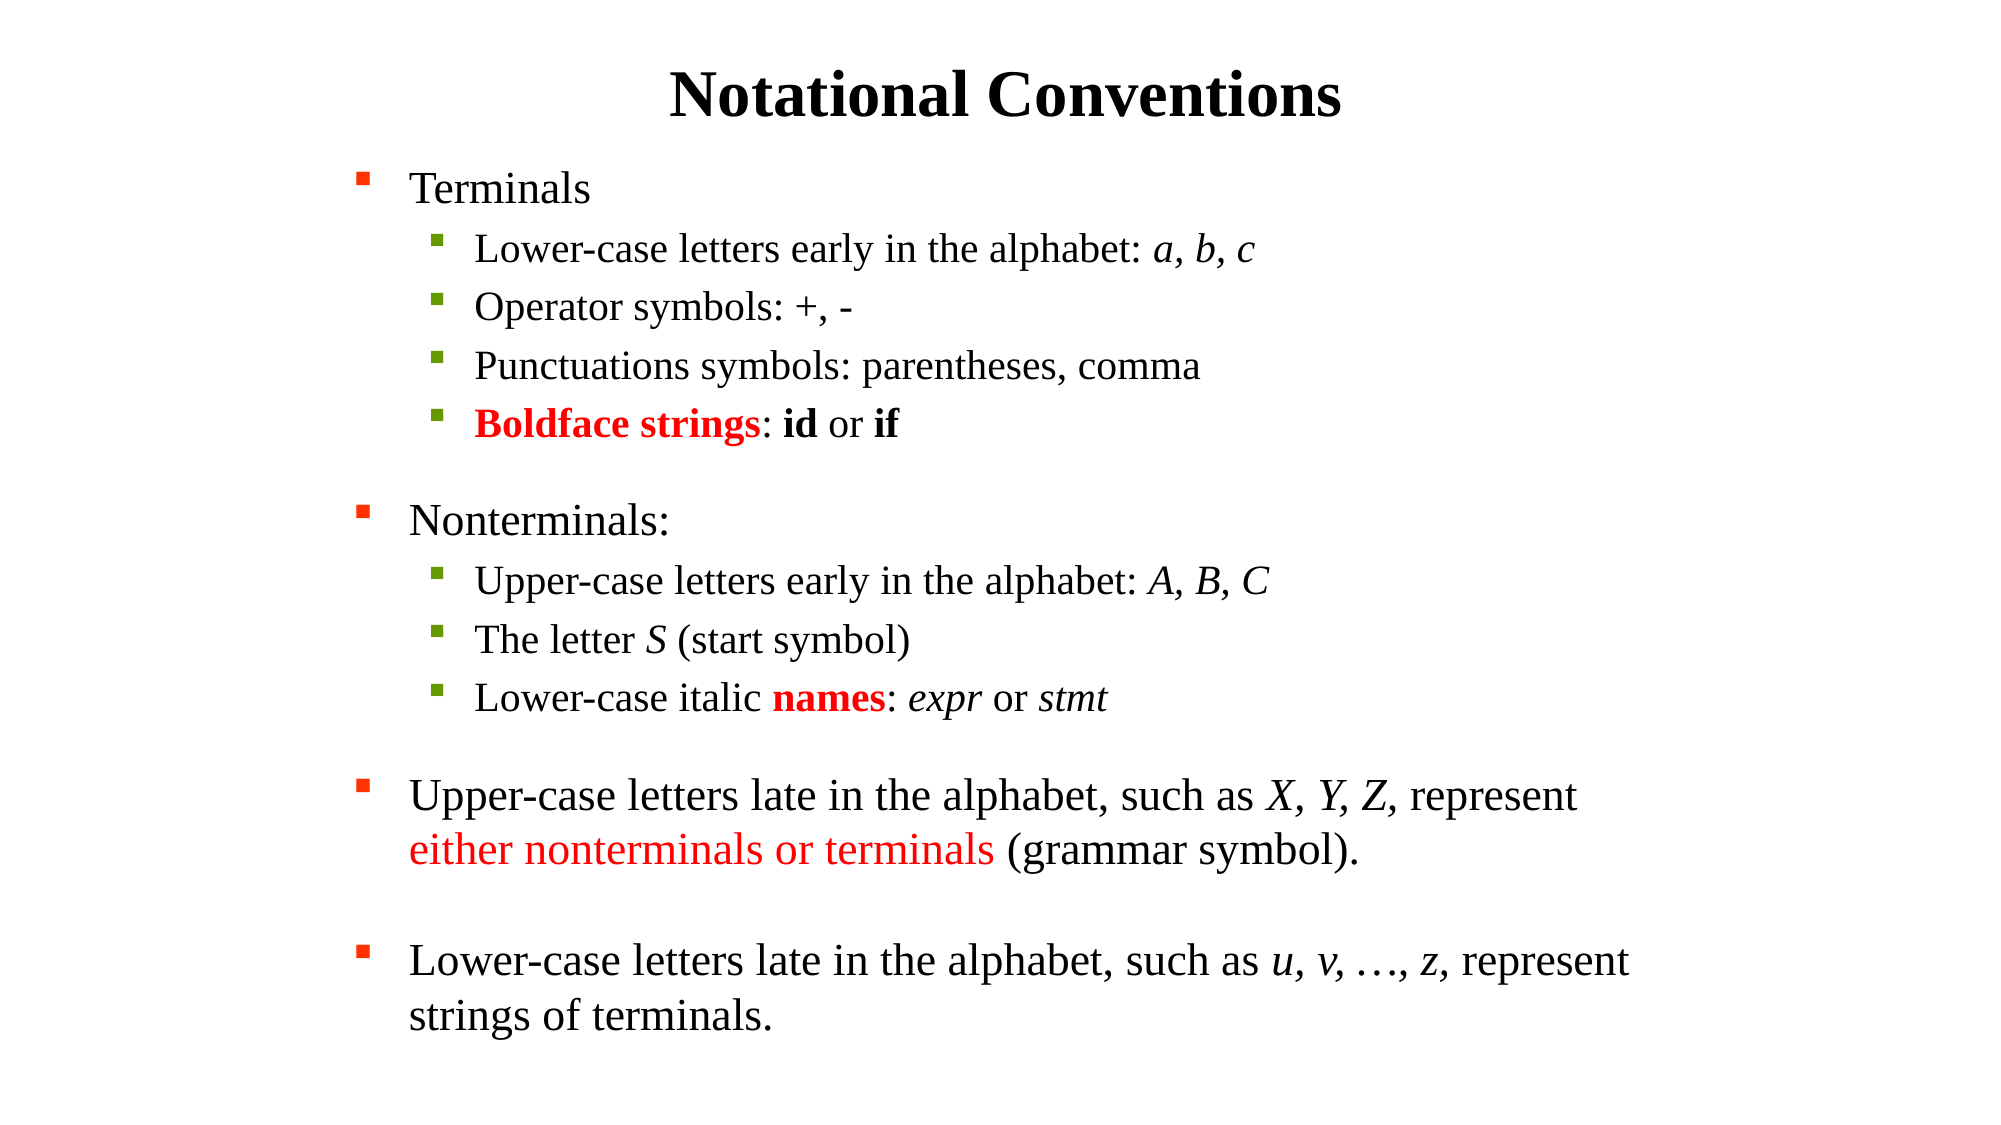

# Notational Conventions
Terminals
Lower-case letters early in the alphabet: a, b, c
Operator symbols: +, -
Punctuations symbols: parentheses, comma
Boldface strings: id or if

Nonterminals:
Upper-case letters early in the alphabet: A, B, C
The letter S (start symbol)
Lower-case italic names: expr or stmt

Upper-case letters late in the alphabet, such as X, Y, Z, represent either nonterminals or terminals (grammar symbol).

Lower-case letters late in the alphabet, such as u, v, …, z, represent strings of terminals.